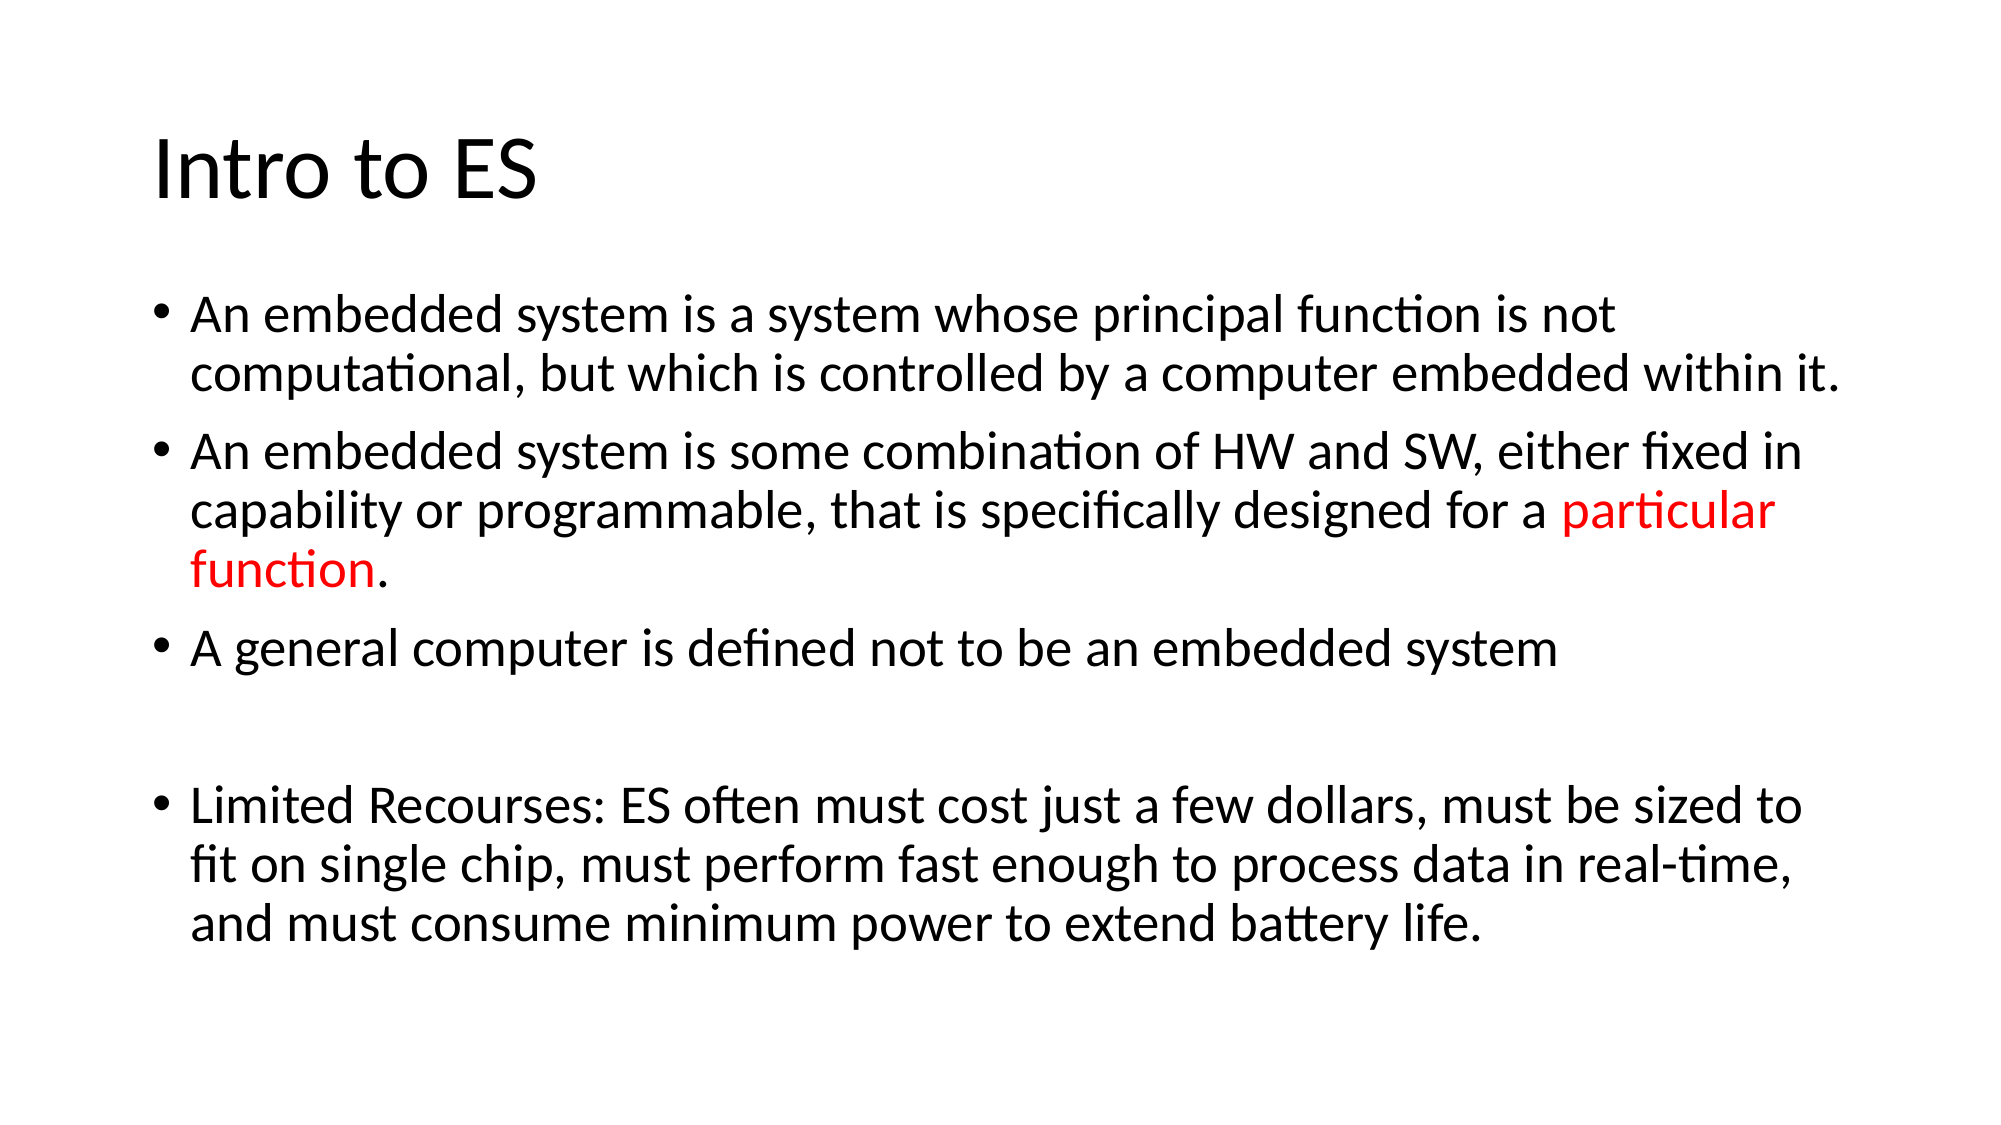

# Intro to ES
An embedded system is a system whose principal function is not computational, but which is controlled by a computer embedded within it.
An embedded system is some combination of HW and SW, either fixed in capability or programmable, that is specifically designed for a particular function.
A general computer is defined not to be an embedded system

Limited Recourses: ES often must cost just a few dollars, must be sized to fit on single chip, must perform fast enough to process data in real-time, and must consume minimum power to extend battery life.